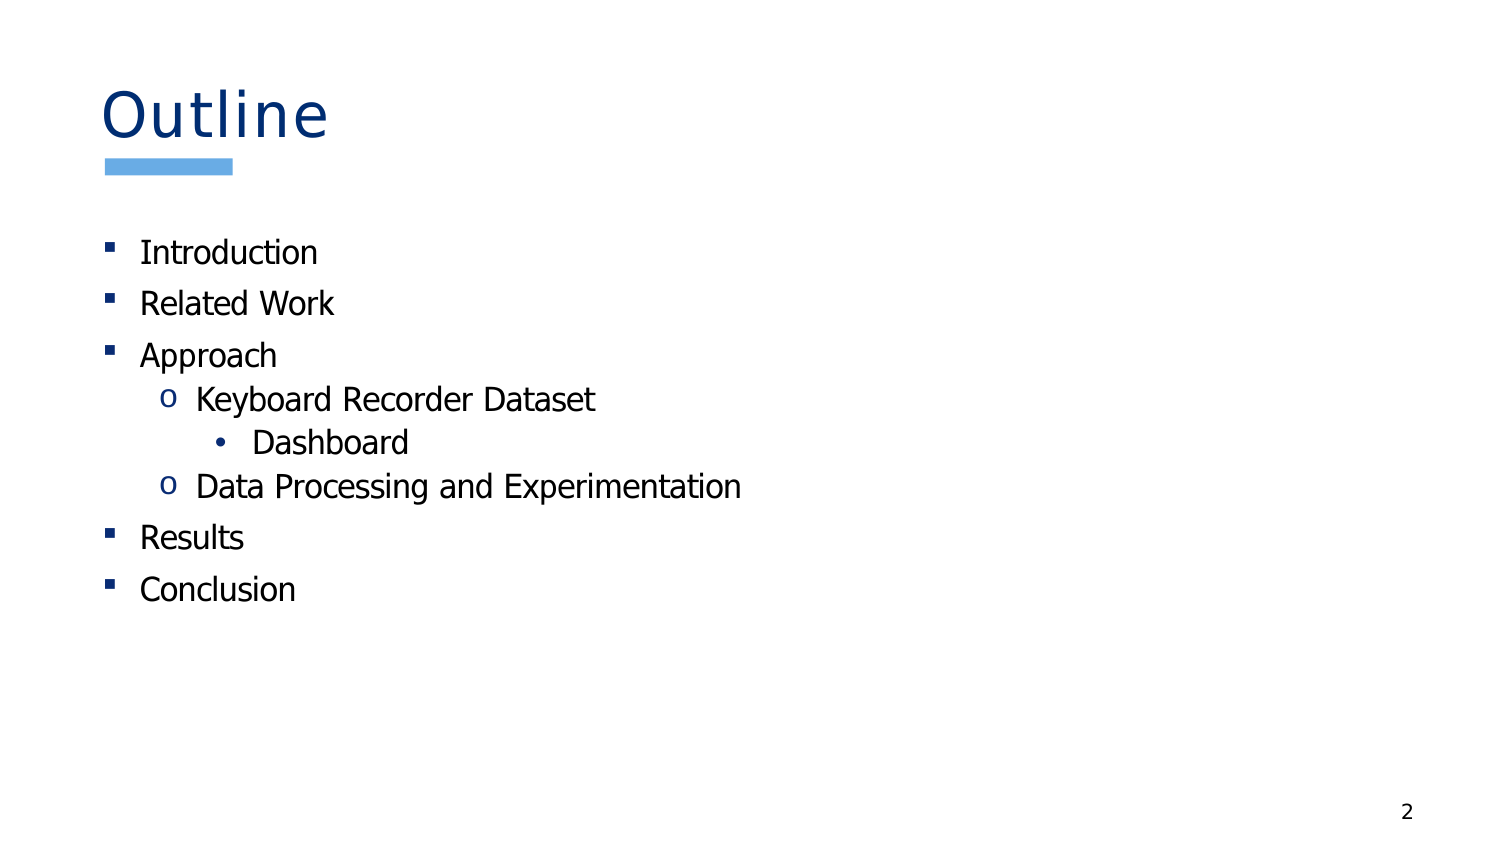

# Outline
Introduction
Related Work
Approach
Keyboard Recorder Dataset
Dashboard
Data Processing and Experimentation
Results
Conclusion